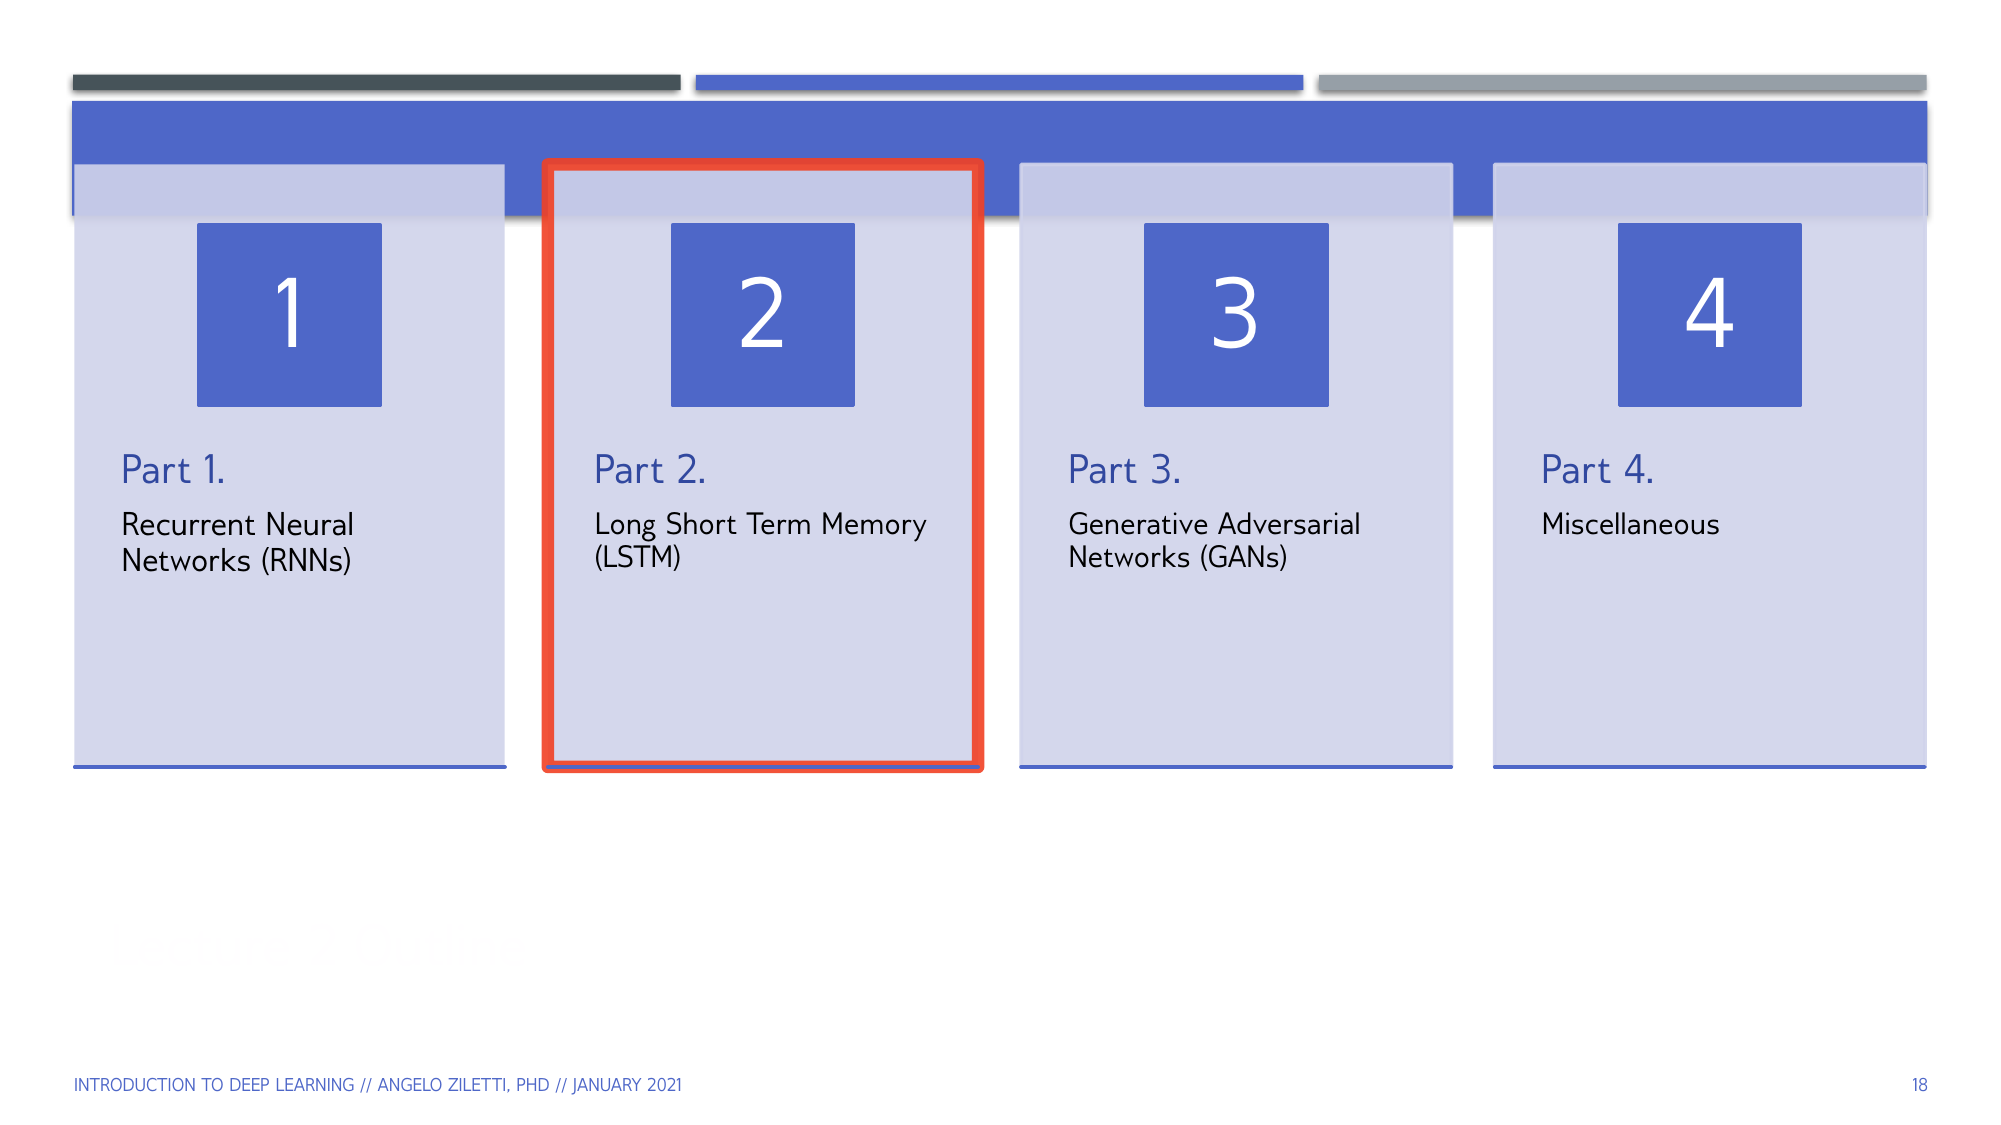

Part 1.
Recurrent Neural Networks (RNNs)
1
Part 2.
Long Short Term Memory (LSTM)
2
Part 3.
Generative Adversarial Networks (GANs)
3
Part 4.
Miscellaneous
4
# Lecture 2 Outline
Introduction to Deep Learning // Angelo Ziletti, PhD // January 2021
18